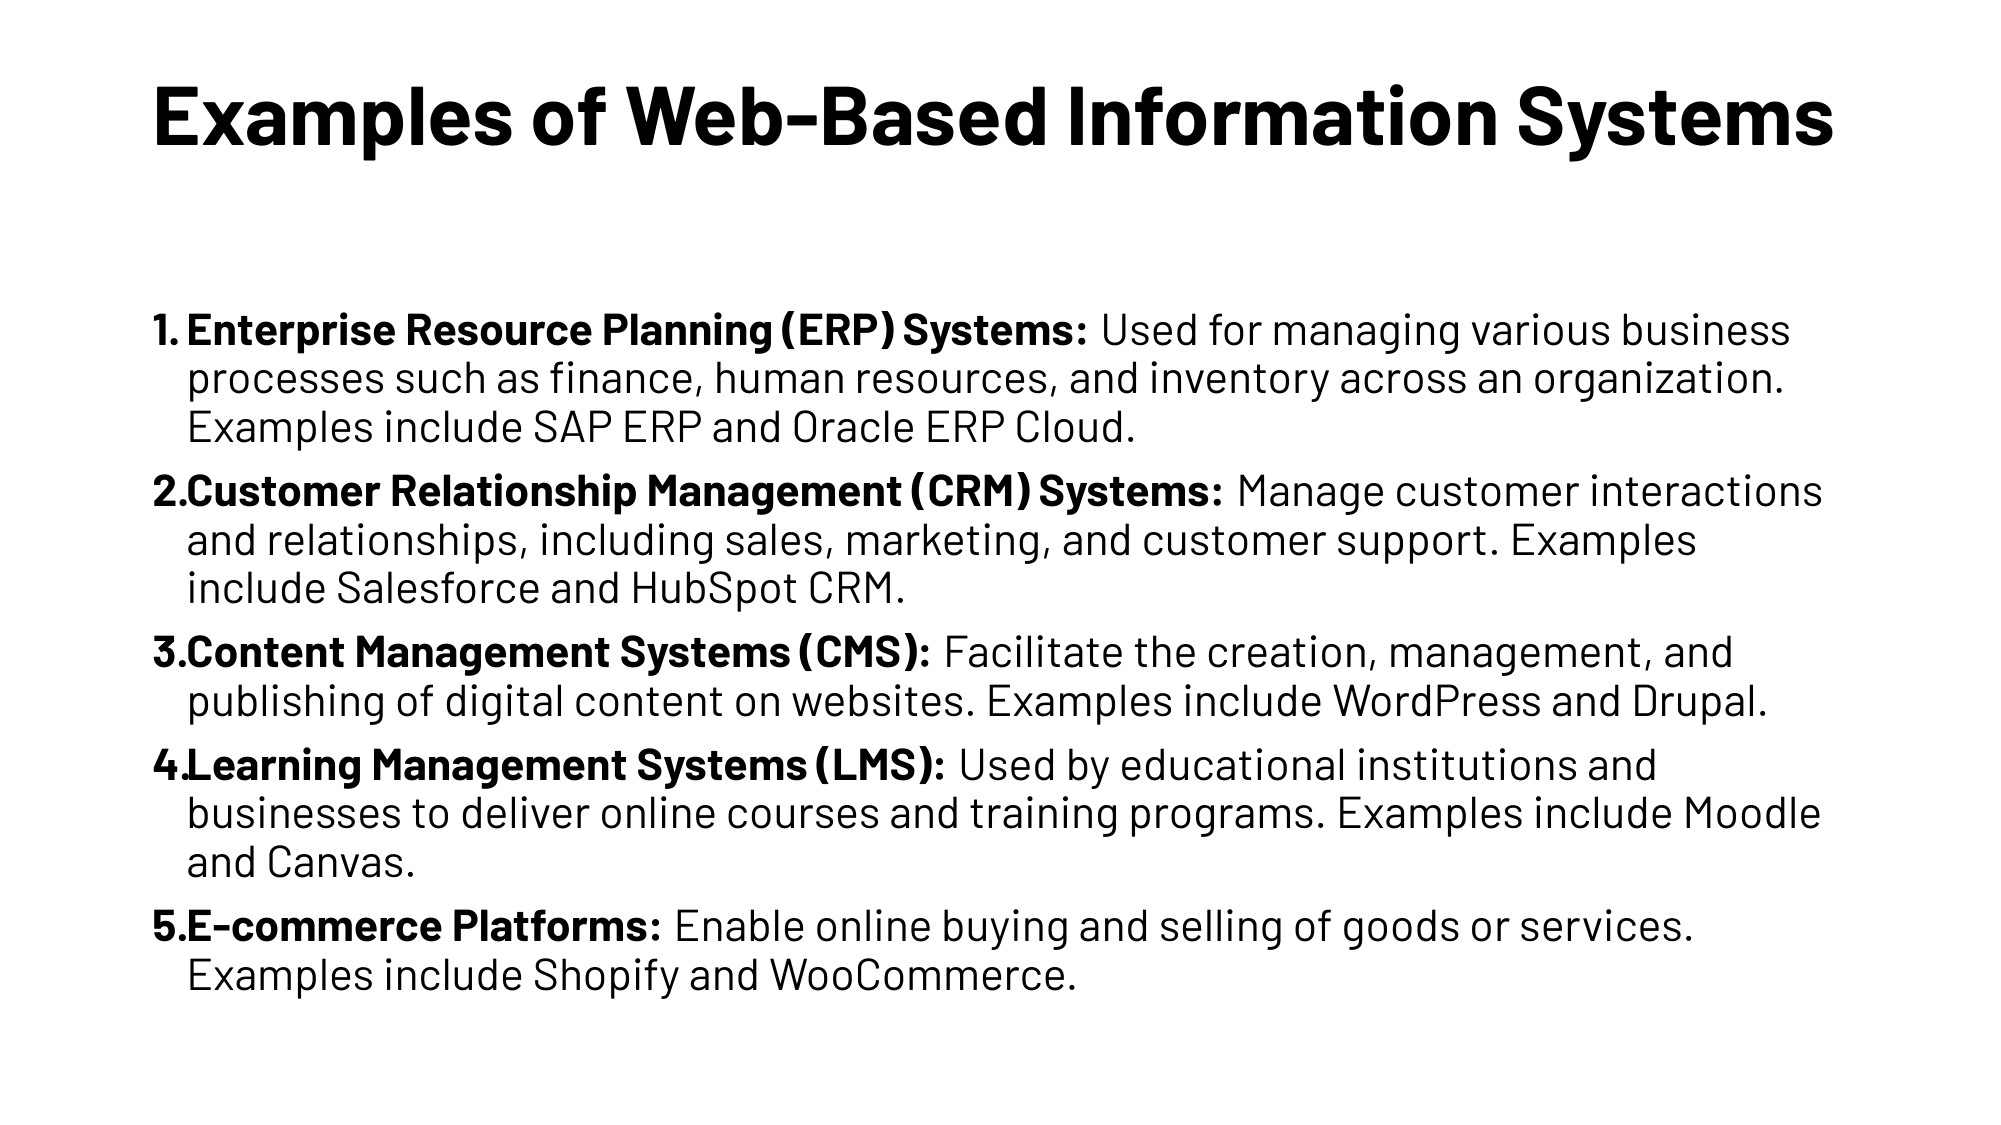

# Examples of Web-Based Information Systems
Enterprise Resource Planning (ERP) Systems: Used for managing various business processes such as finance, human resources, and inventory across an organization. Examples include SAP ERP and Oracle ERP Cloud.
Customer Relationship Management (CRM) Systems: Manage customer interactions and relationships, including sales, marketing, and customer support. Examples include Salesforce and HubSpot CRM.
Content Management Systems (CMS): Facilitate the creation, management, and publishing of digital content on websites. Examples include WordPress and Drupal.
Learning Management Systems (LMS): Used by educational institutions and businesses to deliver online courses and training programs. Examples include Moodle and Canvas.
E-commerce Platforms: Enable online buying and selling of goods or services. Examples include Shopify and WooCommerce.